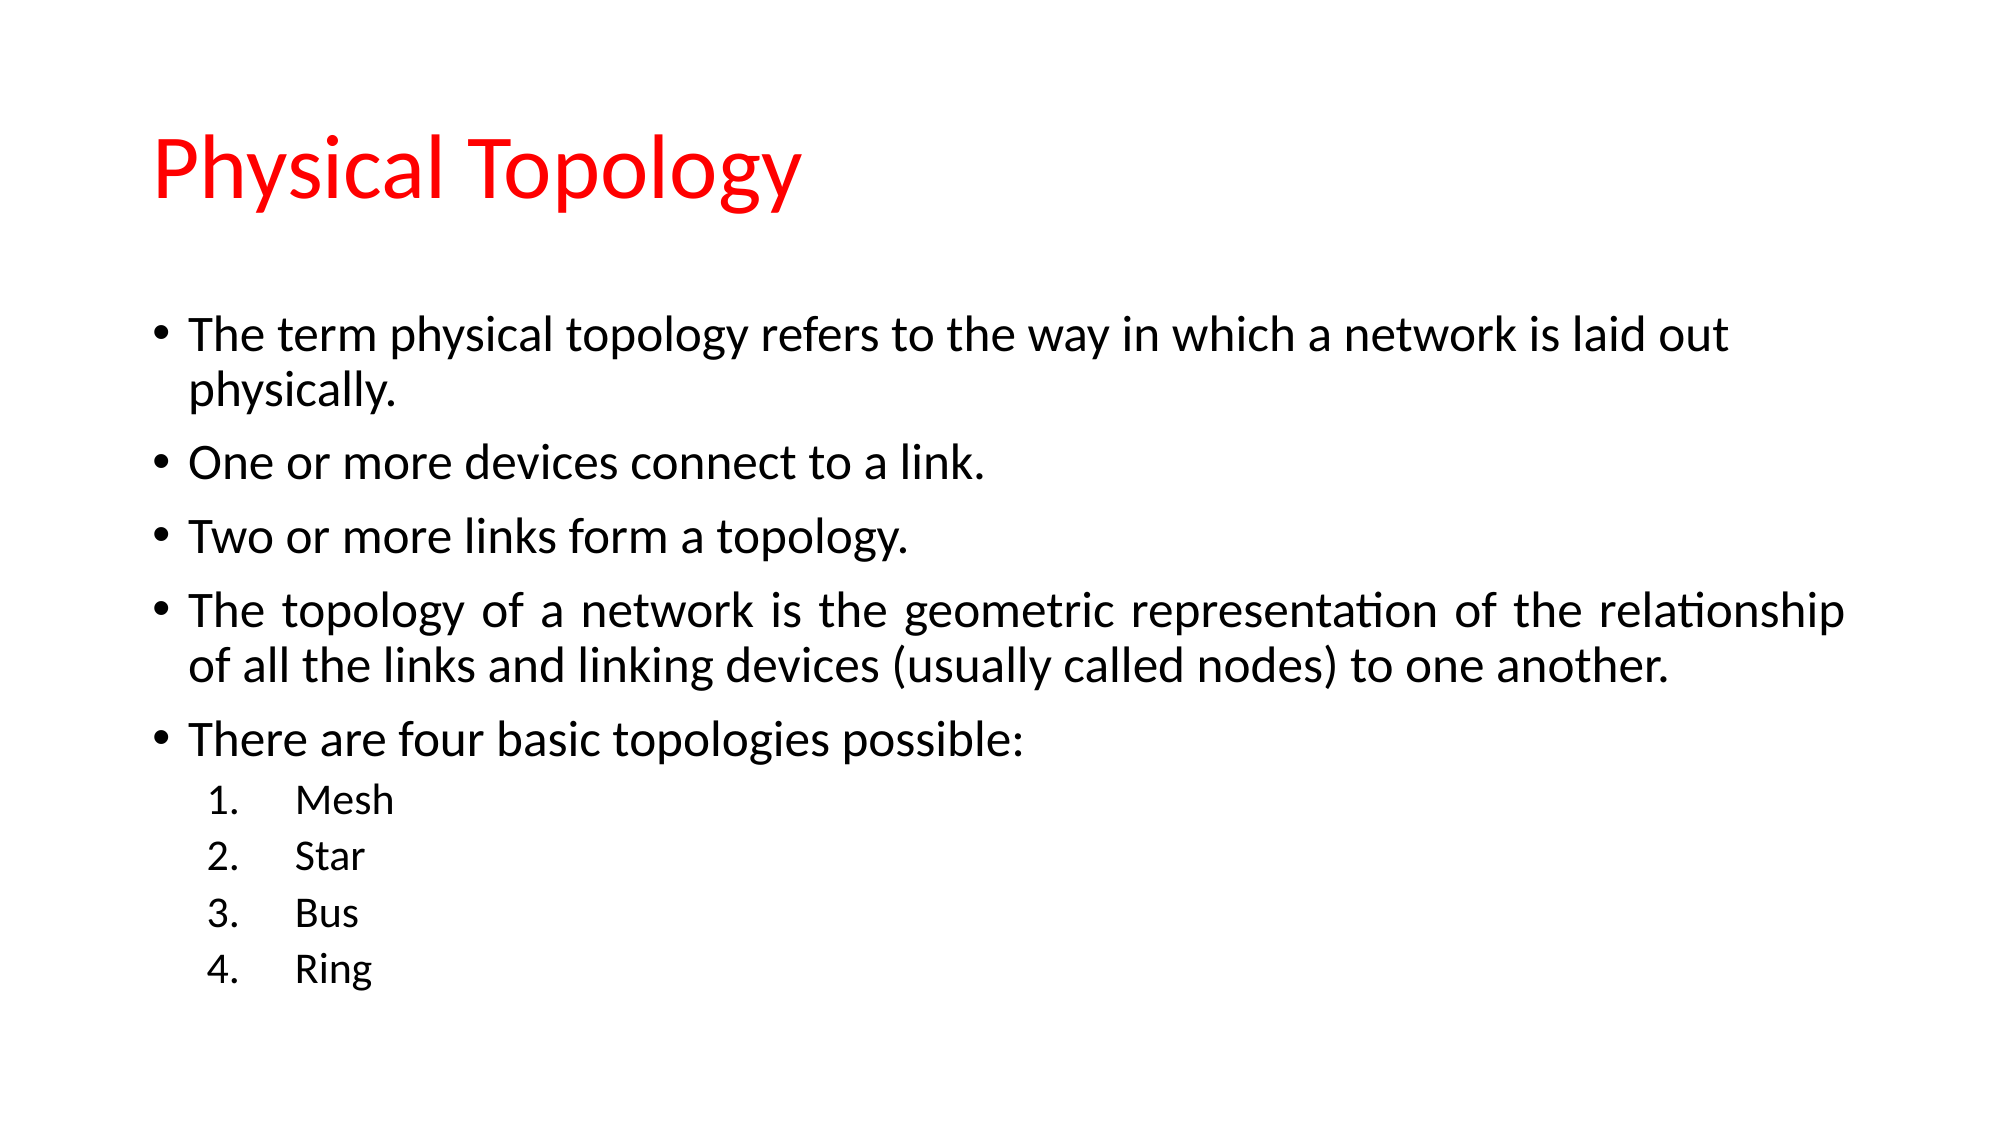

# Physical Topology
The term physical topology refers to the way in which a network is laid out physically.
One or more devices connect to a link.
Two or more links form a topology.
The topology of a network is the geometric representation of the relationship of all the links and linking devices (usually called nodes) to one another.
There are four basic topologies possible:
Mesh
Star
Bus
Ring